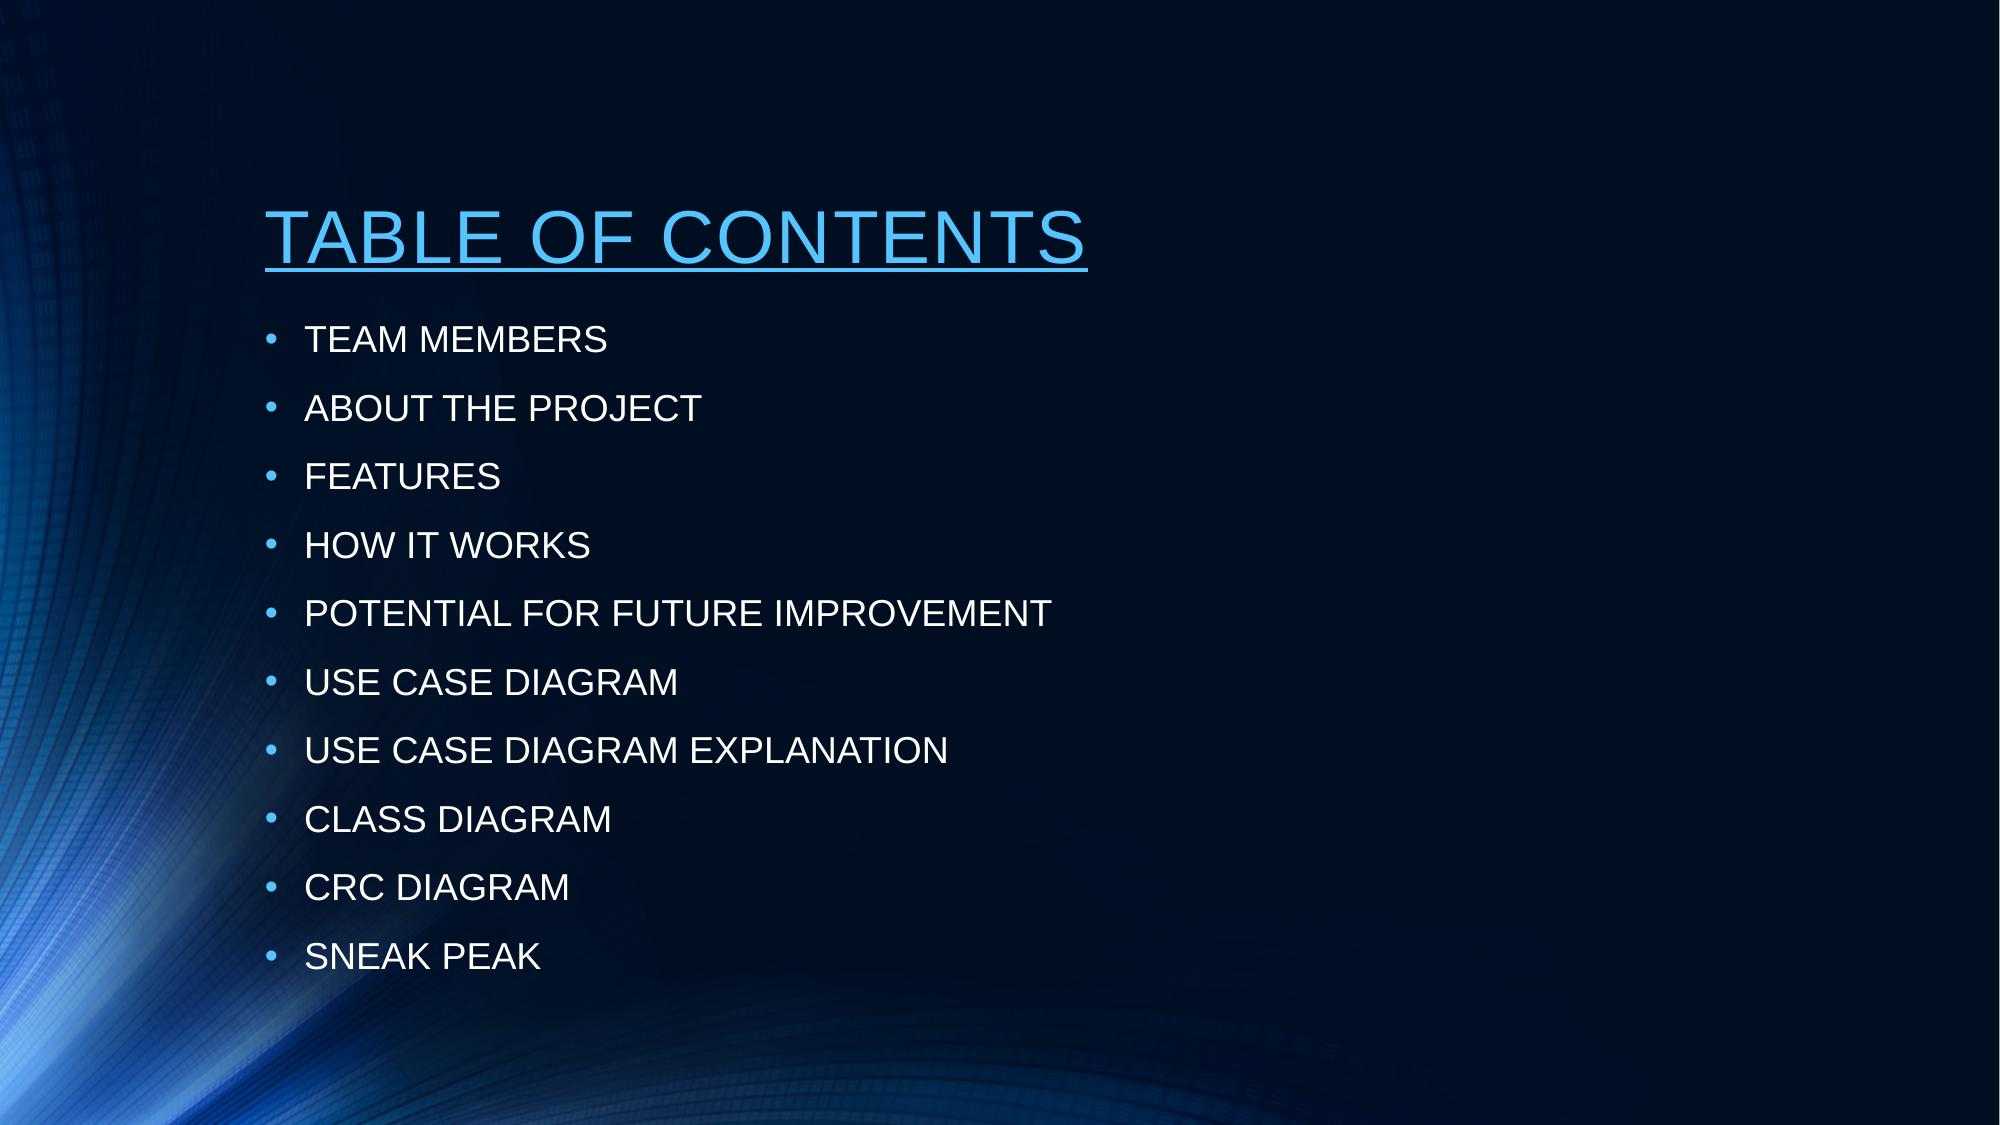

# TABLE OF CONTENTS
TEAM MEMBERS
ABOUT THE PROJECT
FEATURES
HOW IT WORKS
POTENTIAL FOR FUTURE IMPROVEMENT
USE CASE DIAGRAM
USE CASE DIAGRAM EXPLANATION
CLASS DIAGRAM
CRC DIAGRAM
SNEAK PEAK